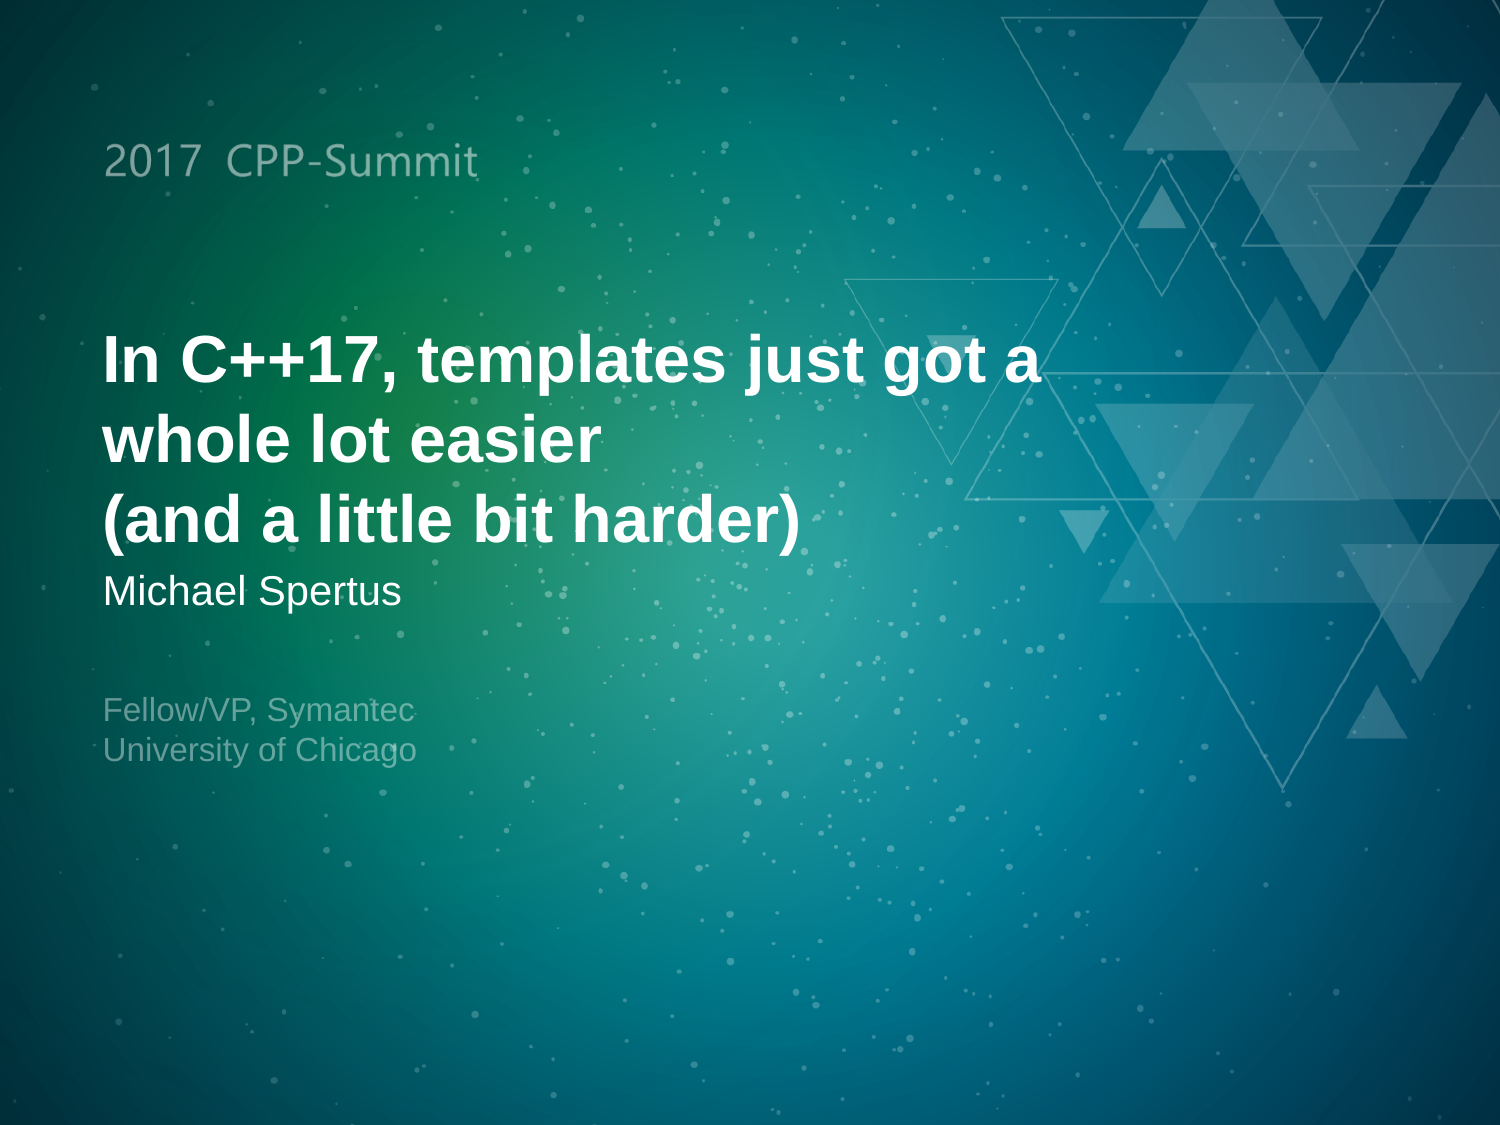

In C++17, templates just got a whole lot easier
(and a little bit harder)
Michael Spertus

Fellow/VP, Symantec
University of Chicago